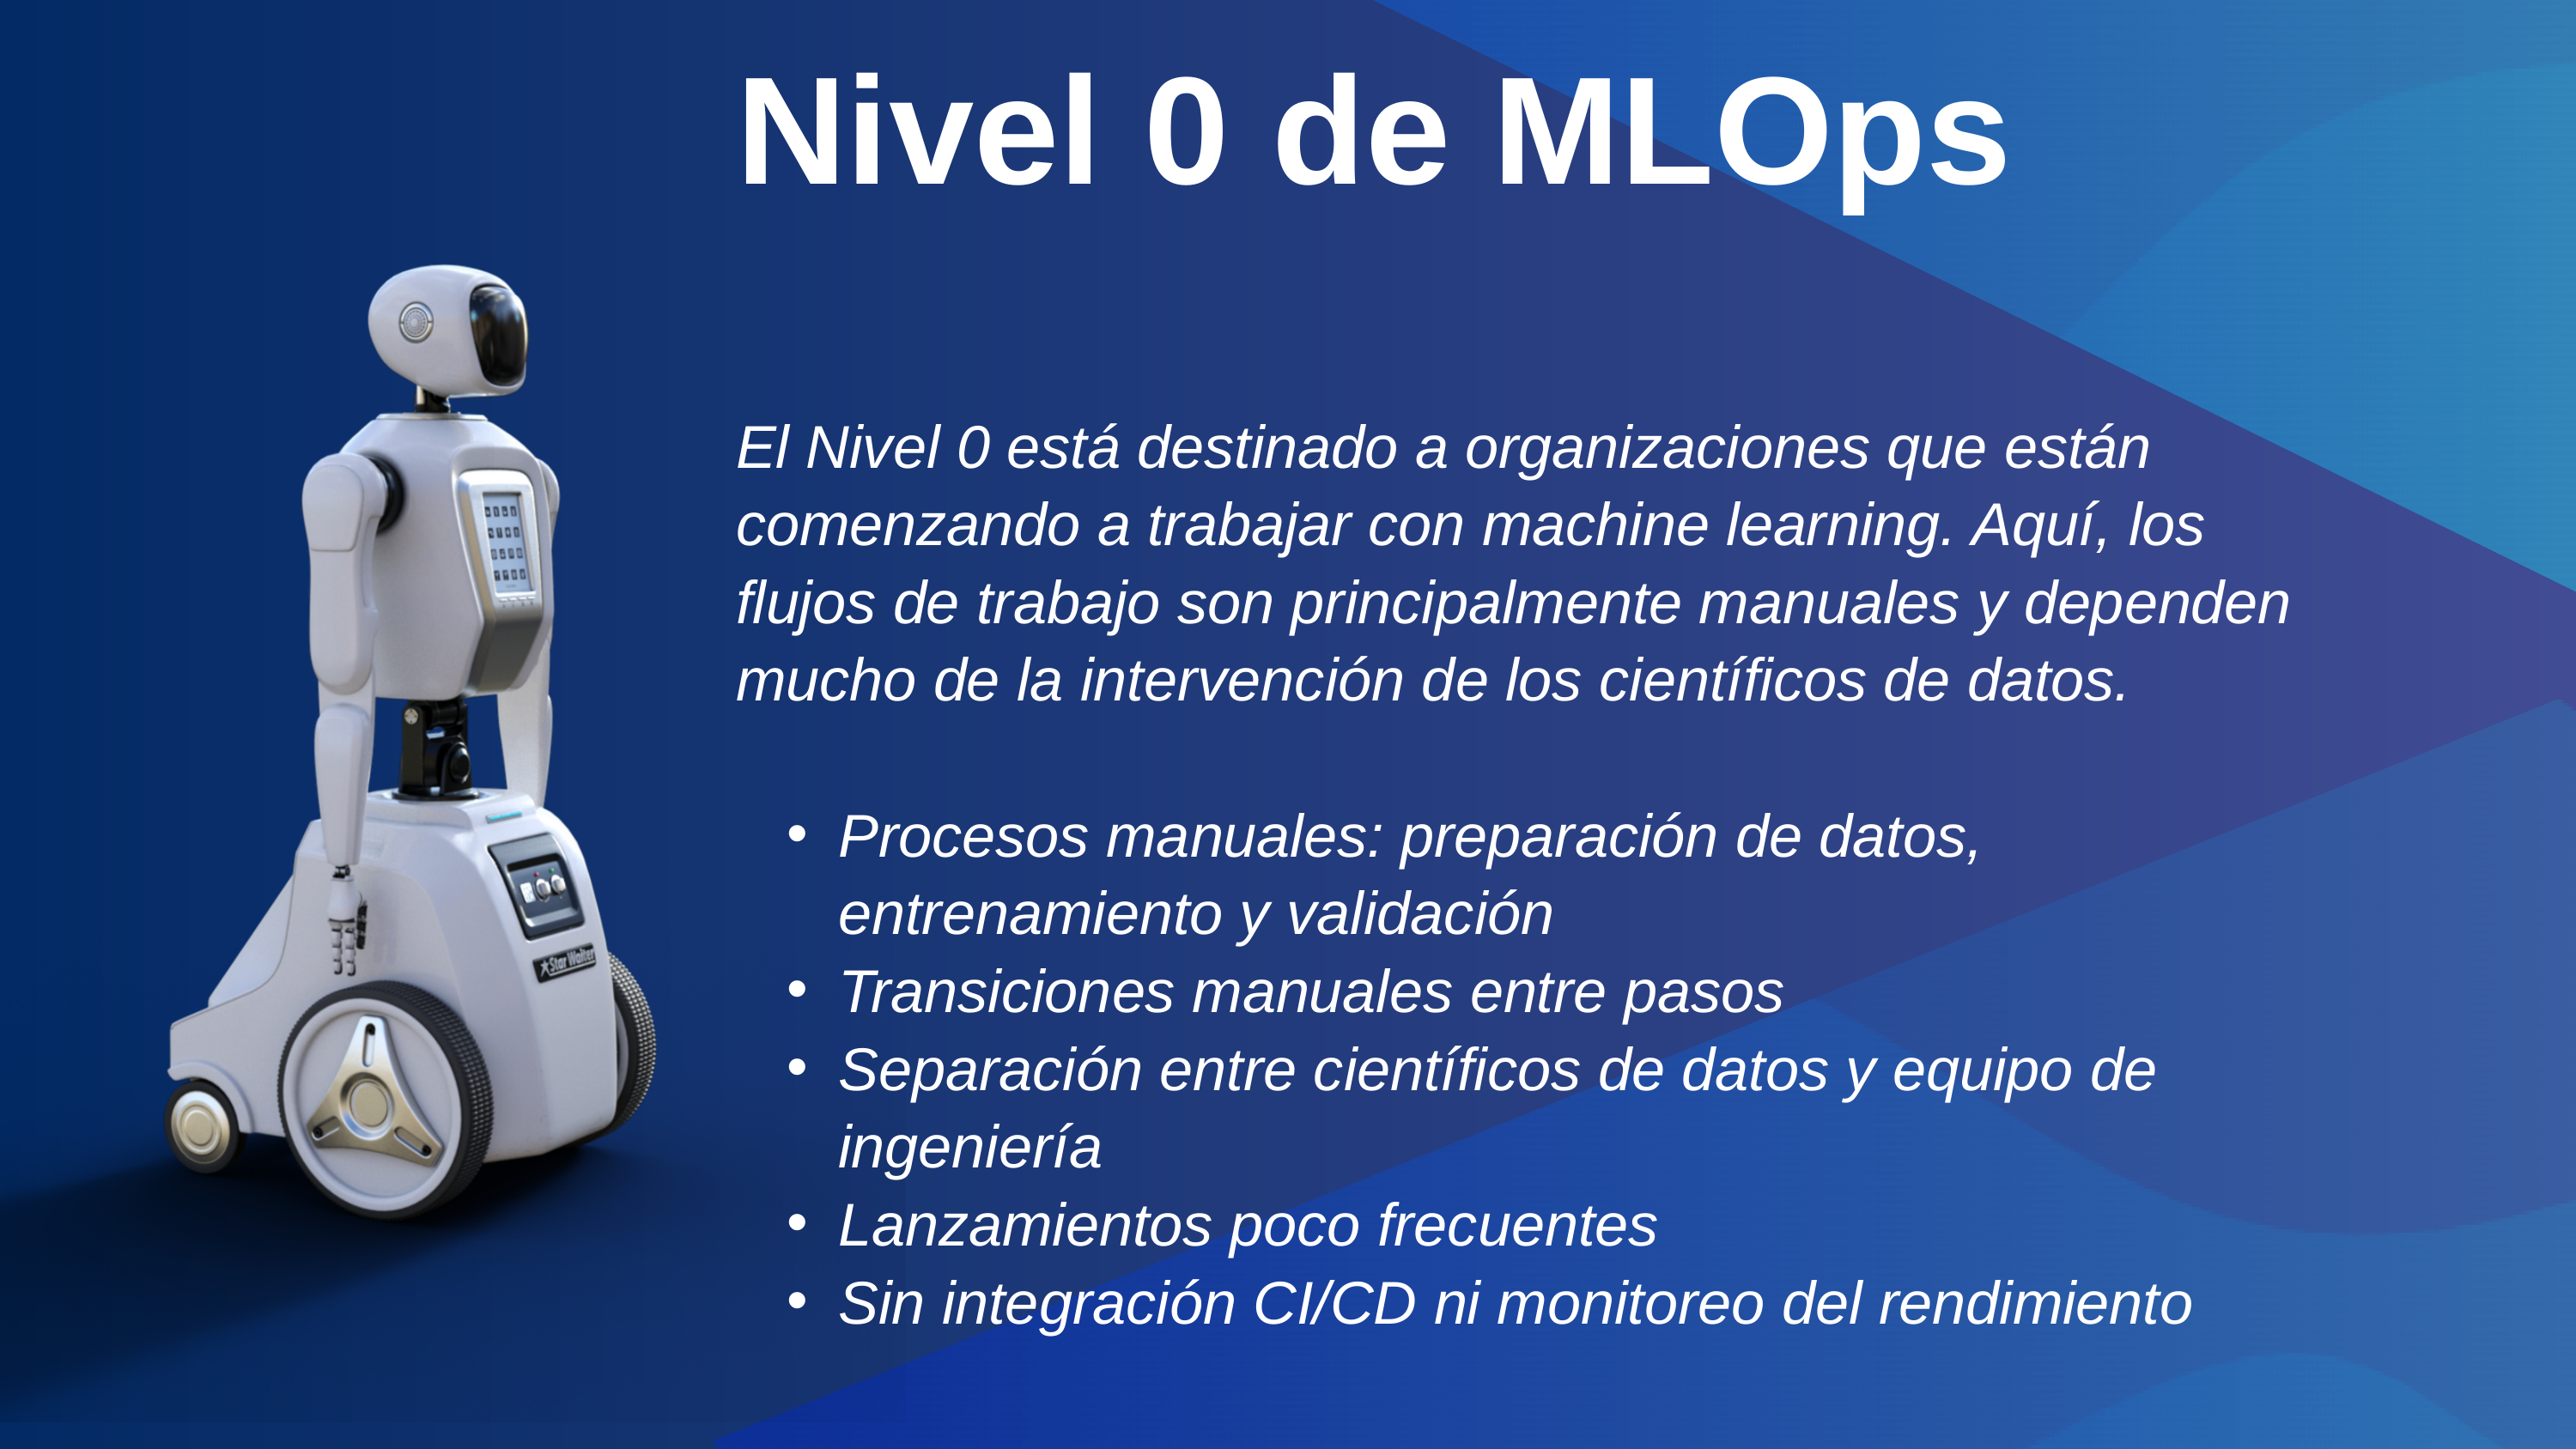

Nivel 0 de MLOps

El Nivel 0 está destinado a organizaciones que están comenzando a trabajar con machine learning. Aquí, los flujos de trabajo son principalmente manuales y dependen mucho de la intervención de los científicos de datos.

Procesos manuales: preparación de datos, entrenamiento y validación
Transiciones manuales entre pasos
Separación entre científicos de datos y equipo de ingeniería
Lanzamientos poco frecuentes
Sin integración CI/CD ni monitoreo del rendimiento